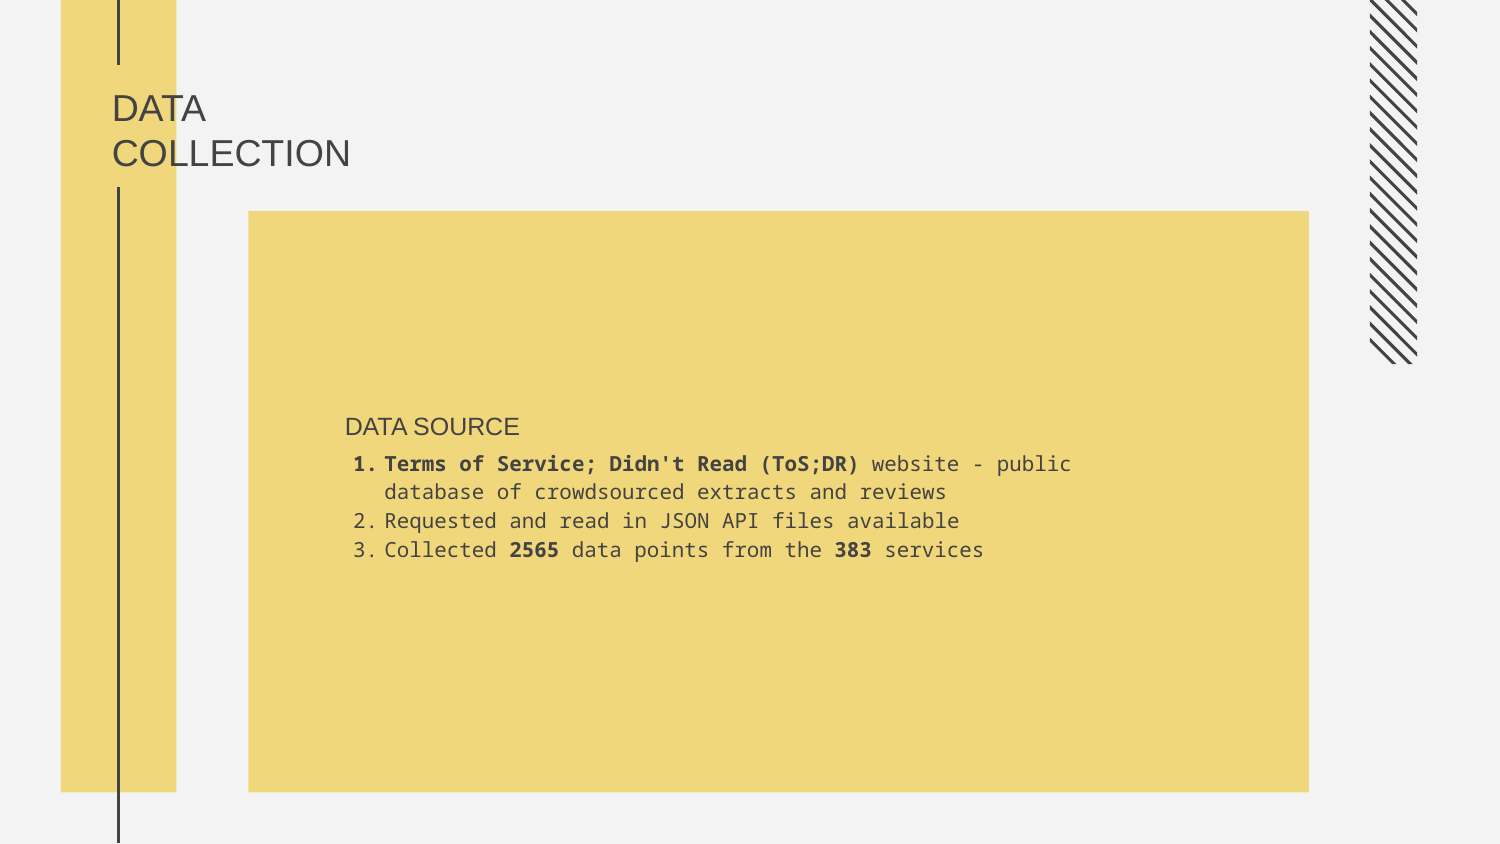

# DATA COLLECTION
DATA SOURCE
Terms of Service; Didn't Read (ToS;DR) website - public database of crowdsourced extracts and reviews
Requested and read in JSON API files available
Collected 2565 data points from the 383 services